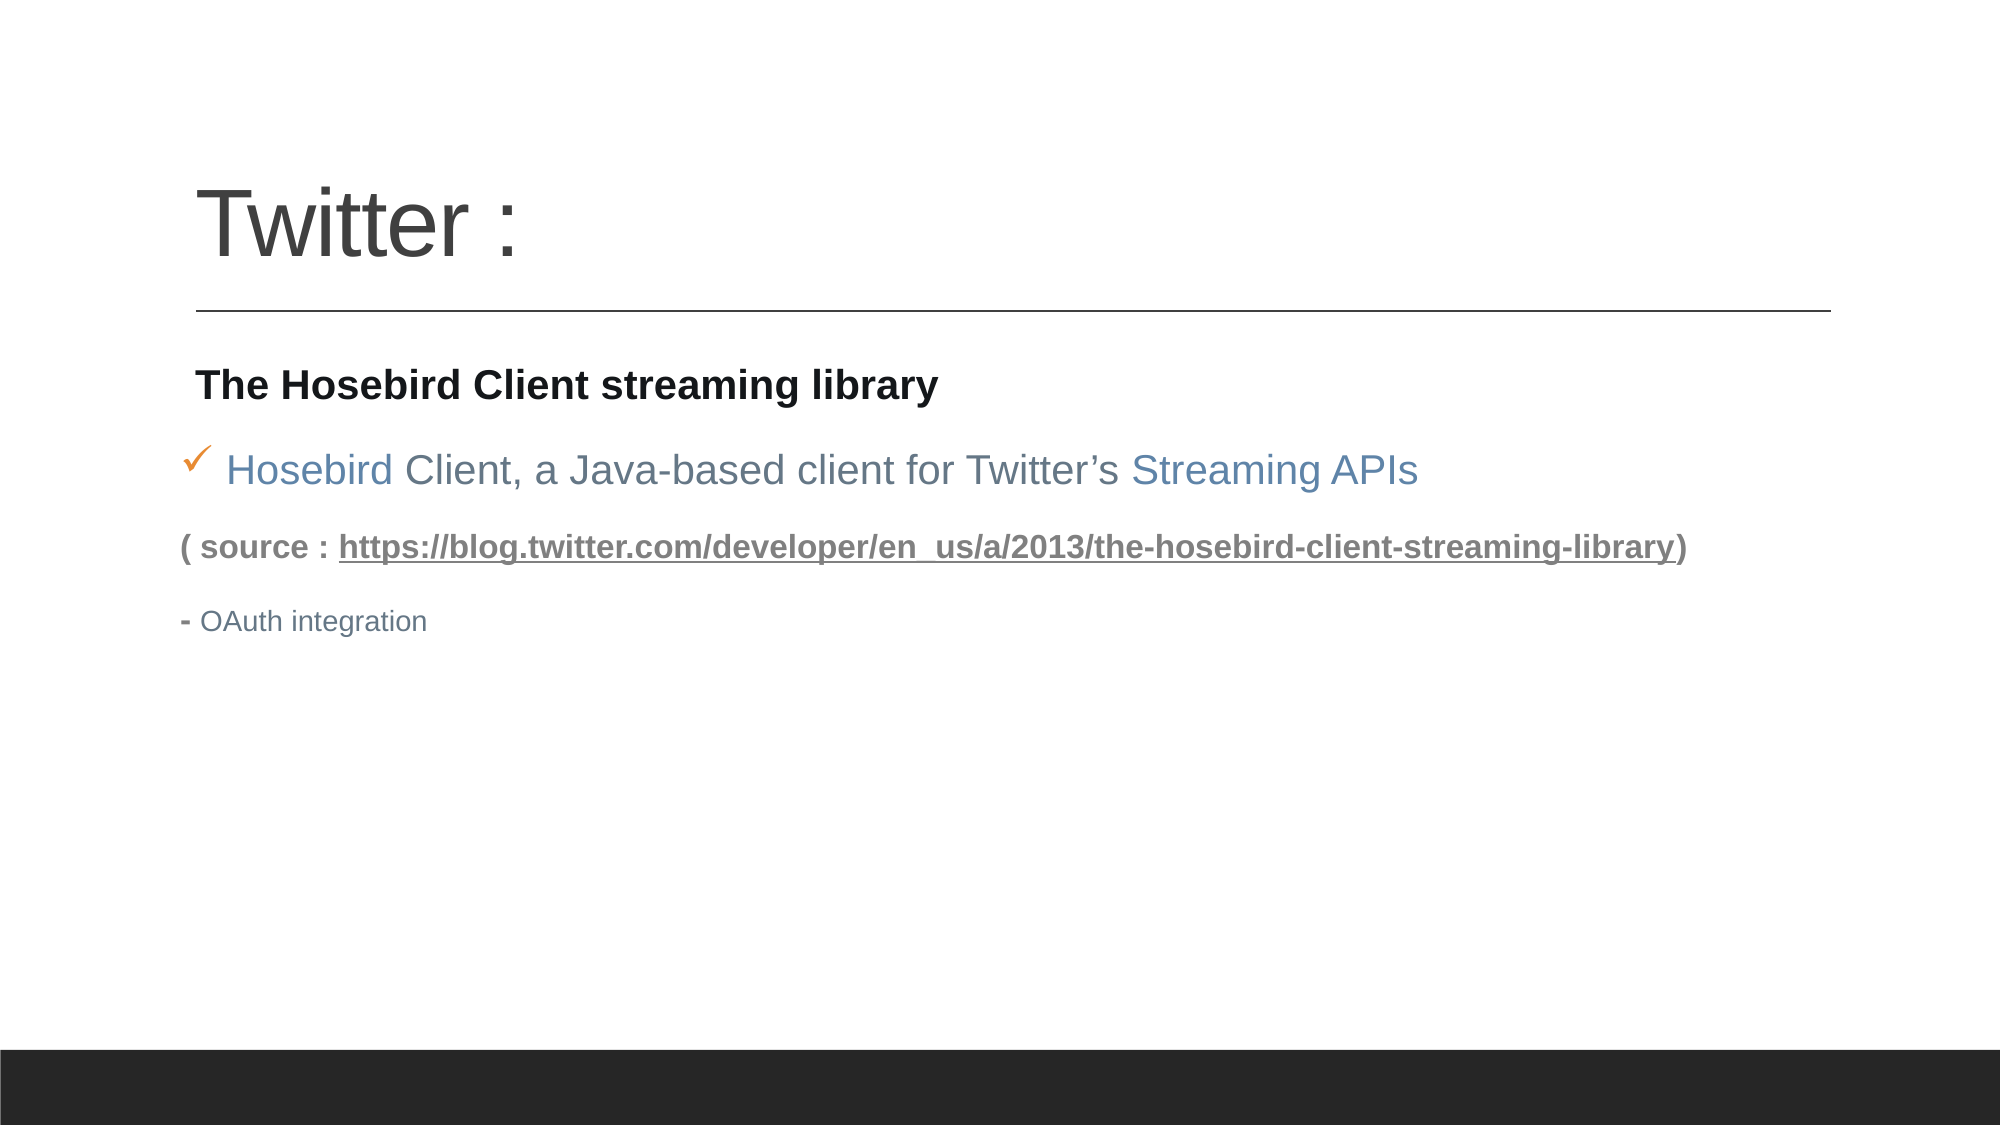

# Twitter :
The Hosebird Client streaming library
 Hosebird Client, a Java-based client for Twitter’s Streaming APIs
( source : https://blog.twitter.com/developer/en_us/a/2013/the-hosebird-client-streaming-library)
- OAuth integration